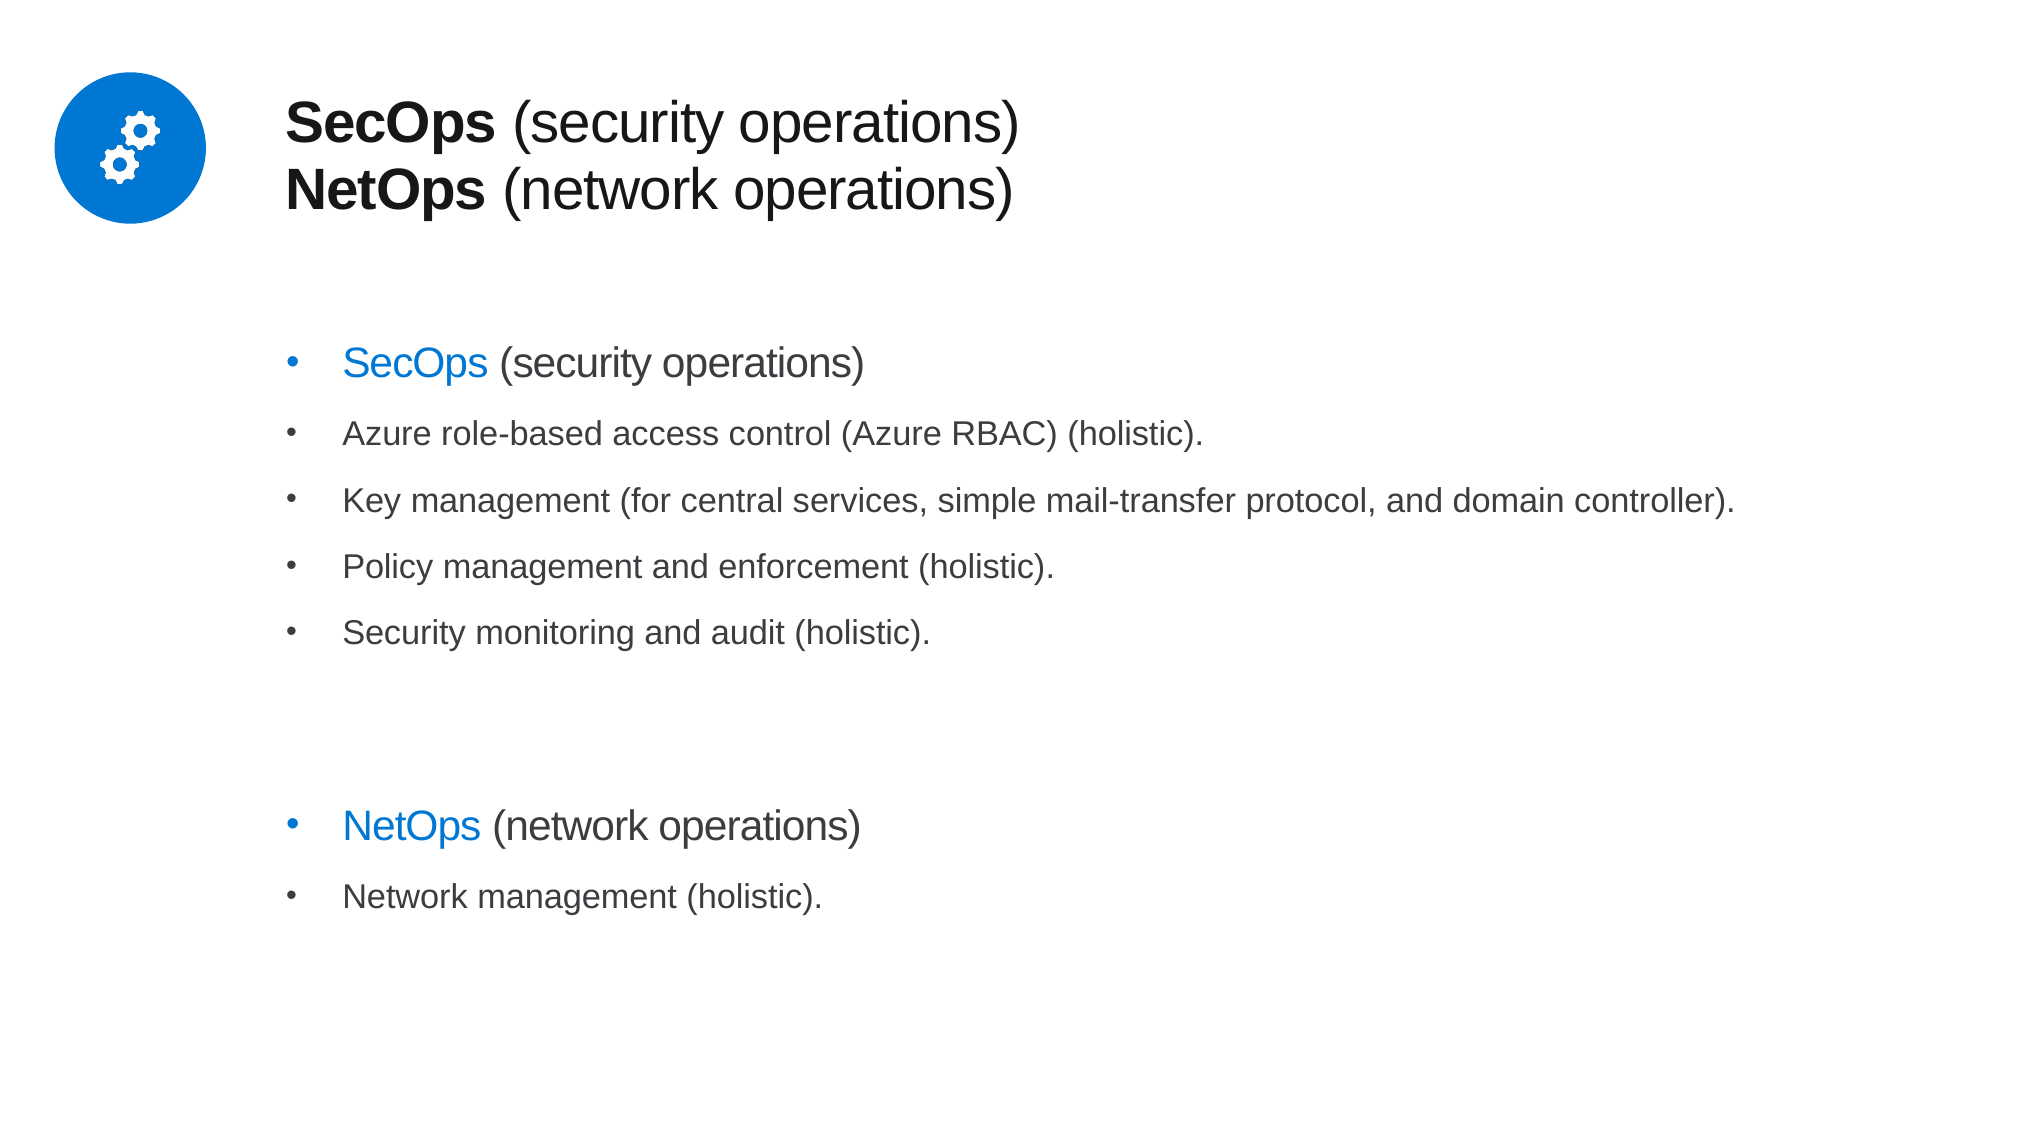

# SecOps (security operations) NetOps (network operations)

SecOps (security operations)
Azure role-based access control (Azure RBAC) (holistic).
Key management (for central services, simple mail-transfer protocol, and domain controller).
Policy management and enforcement (holistic).
Security monitoring and audit (holistic).
NetOps (network operations)
Network management (holistic).